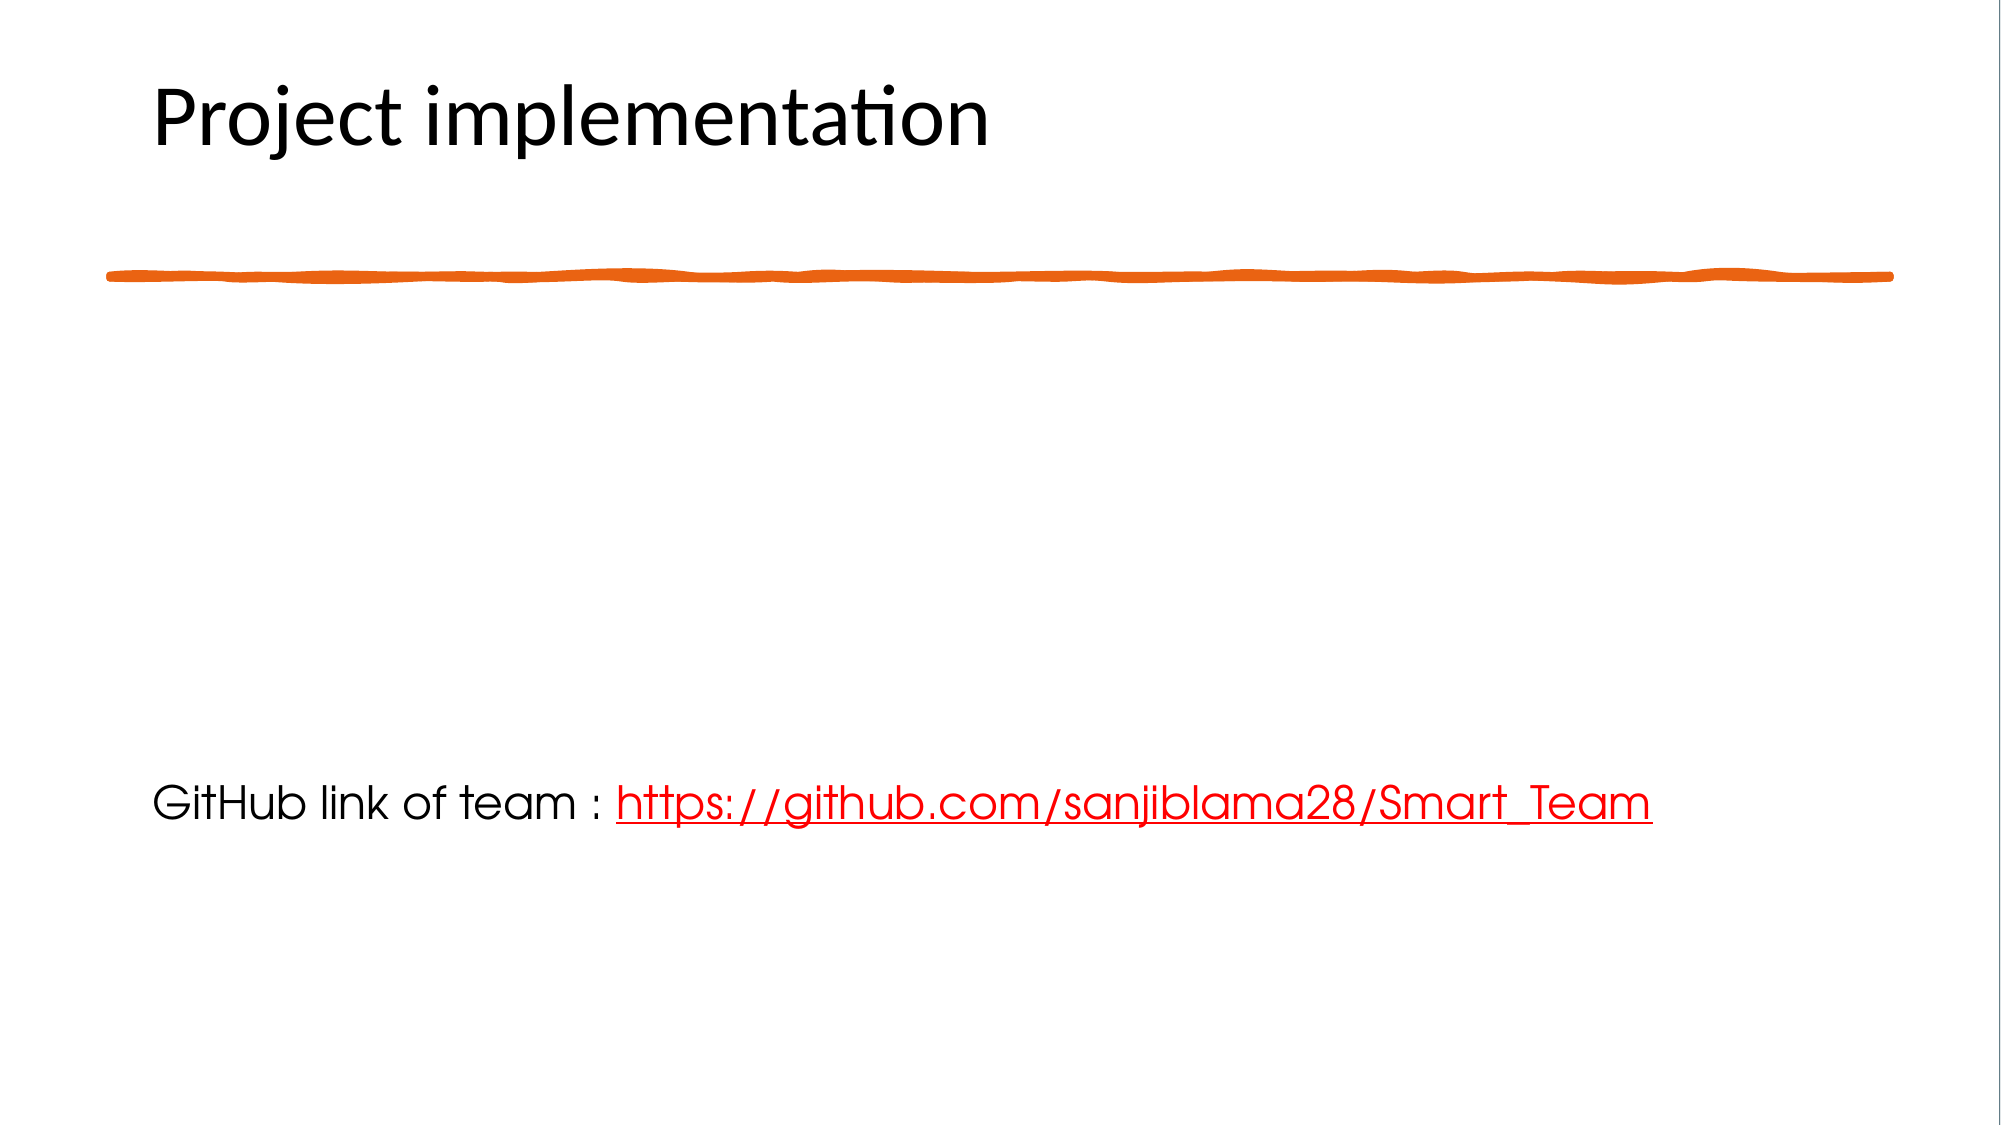

# Project implementation

GitHub link of team : https://github.com/sanjiblama28/Smart_Team